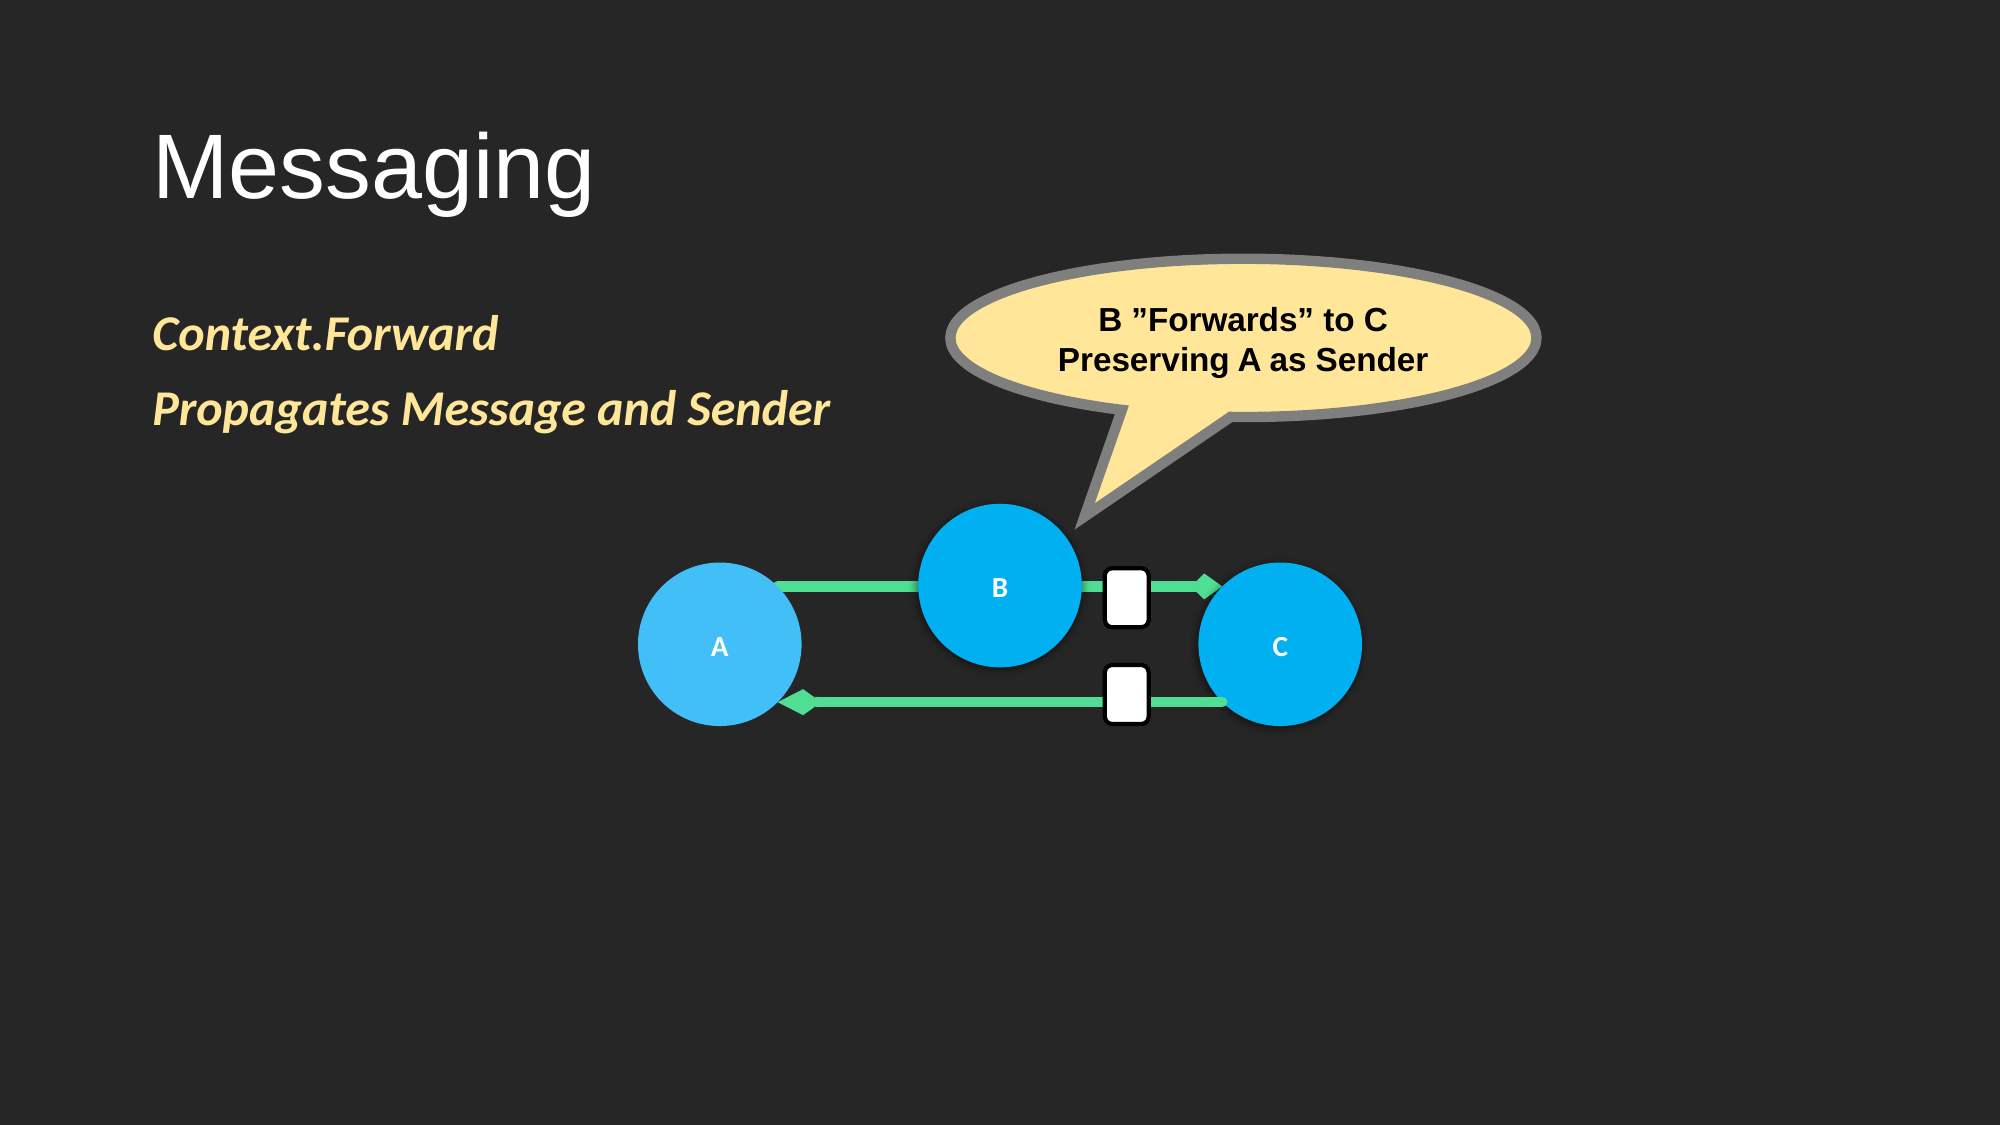

# Messaging
B ”Forwards” to C
Preserving A as Sender
Context.Forward
Propagates Message and Sender
B
A
C